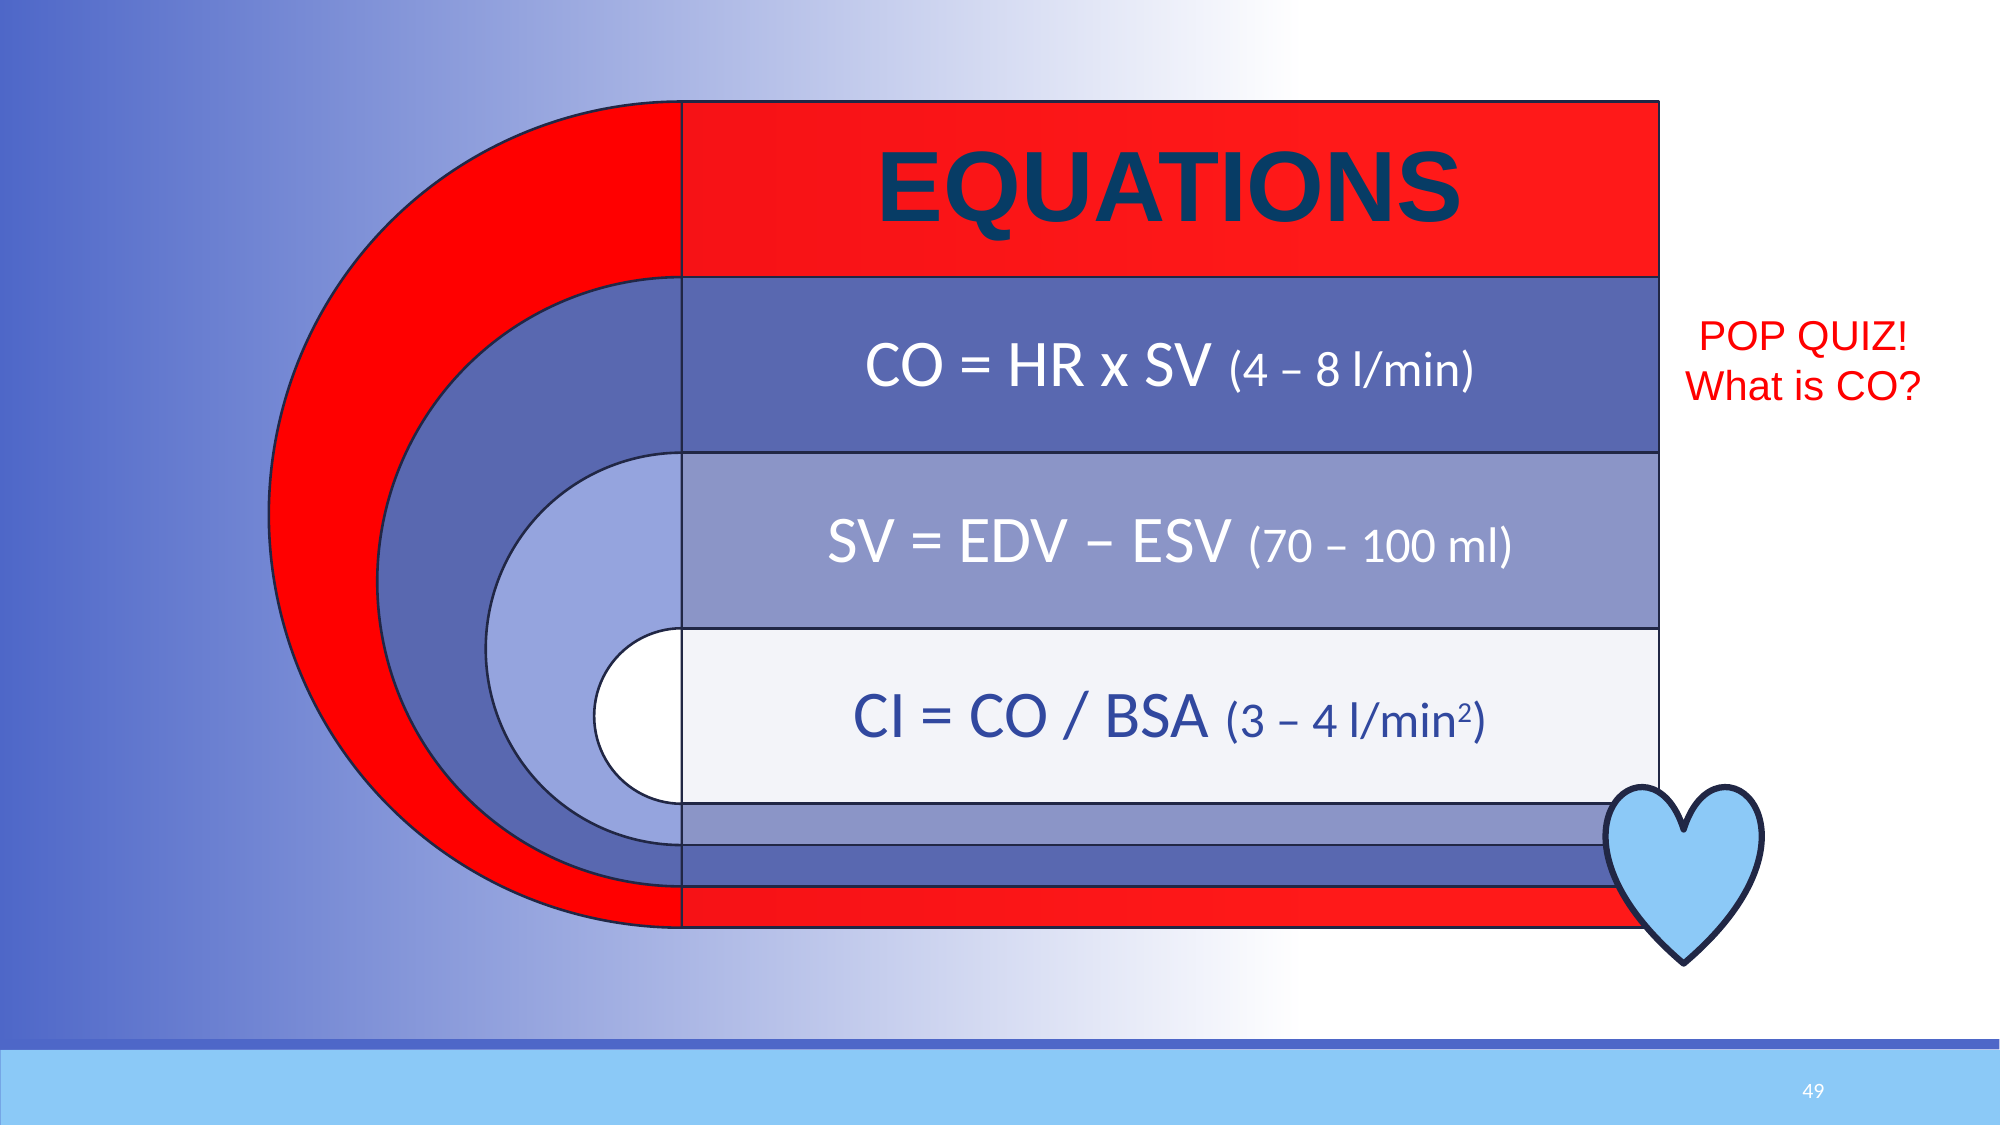

EQUATIONS
CO = HR x SV (4 – 8 l/min)
SV = EDV – ESV (70 – 100 ml)
CI = CO / BSA (3 – 4 l/min2)

POP QUIZ!
What is CO?

49